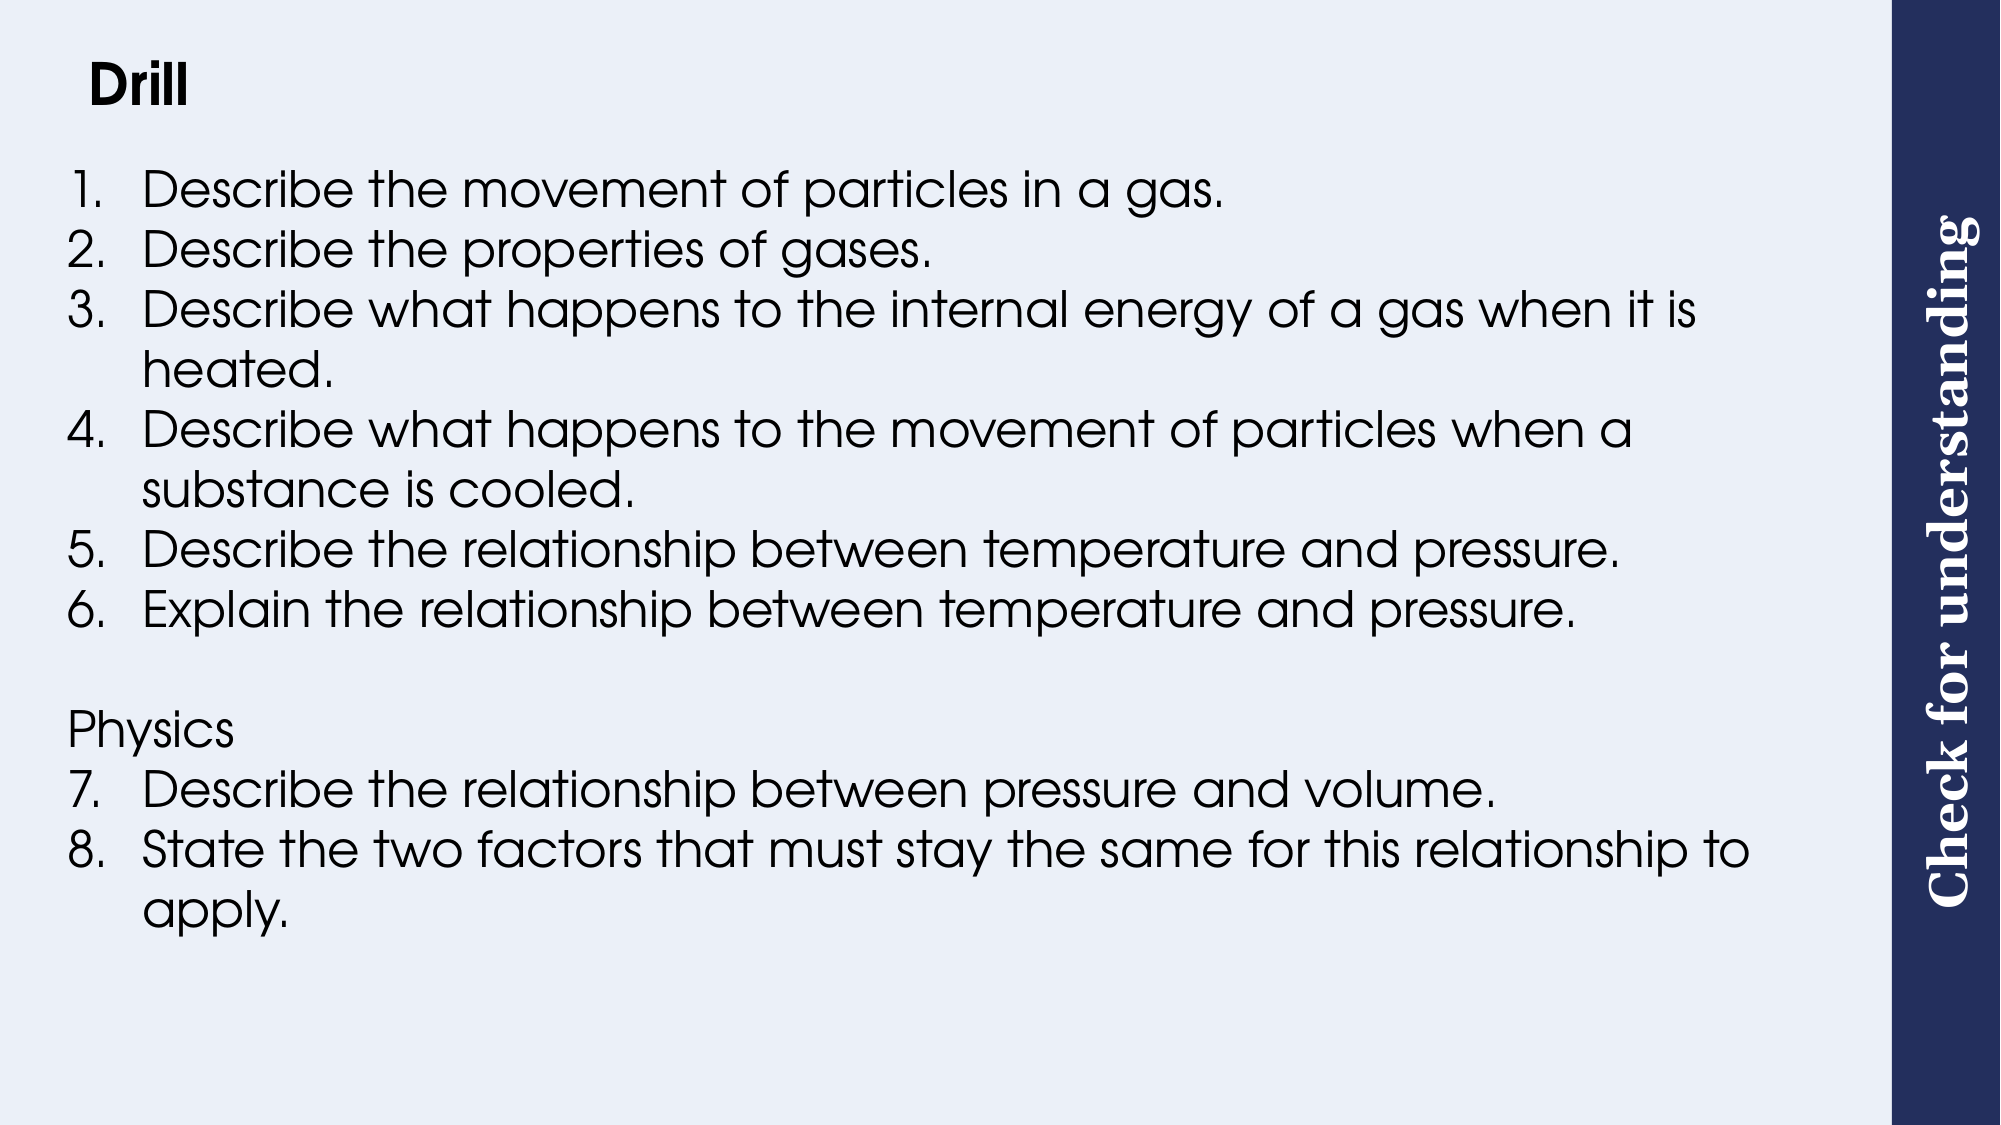

# Drill
Describe the movement of particles in a gas.
Describe the properties of gases.
Describe what happens to the internal energy of a gas when it is heated.
Describe what happens to the movement of particles when a substance is cooled.
Describe the relationship between temperature and pressure.
Explain the relationship between temperature and pressure.

Physics
Describe the relationship between pressure and volume.
State the two factors that must stay the same for this relationship to apply.